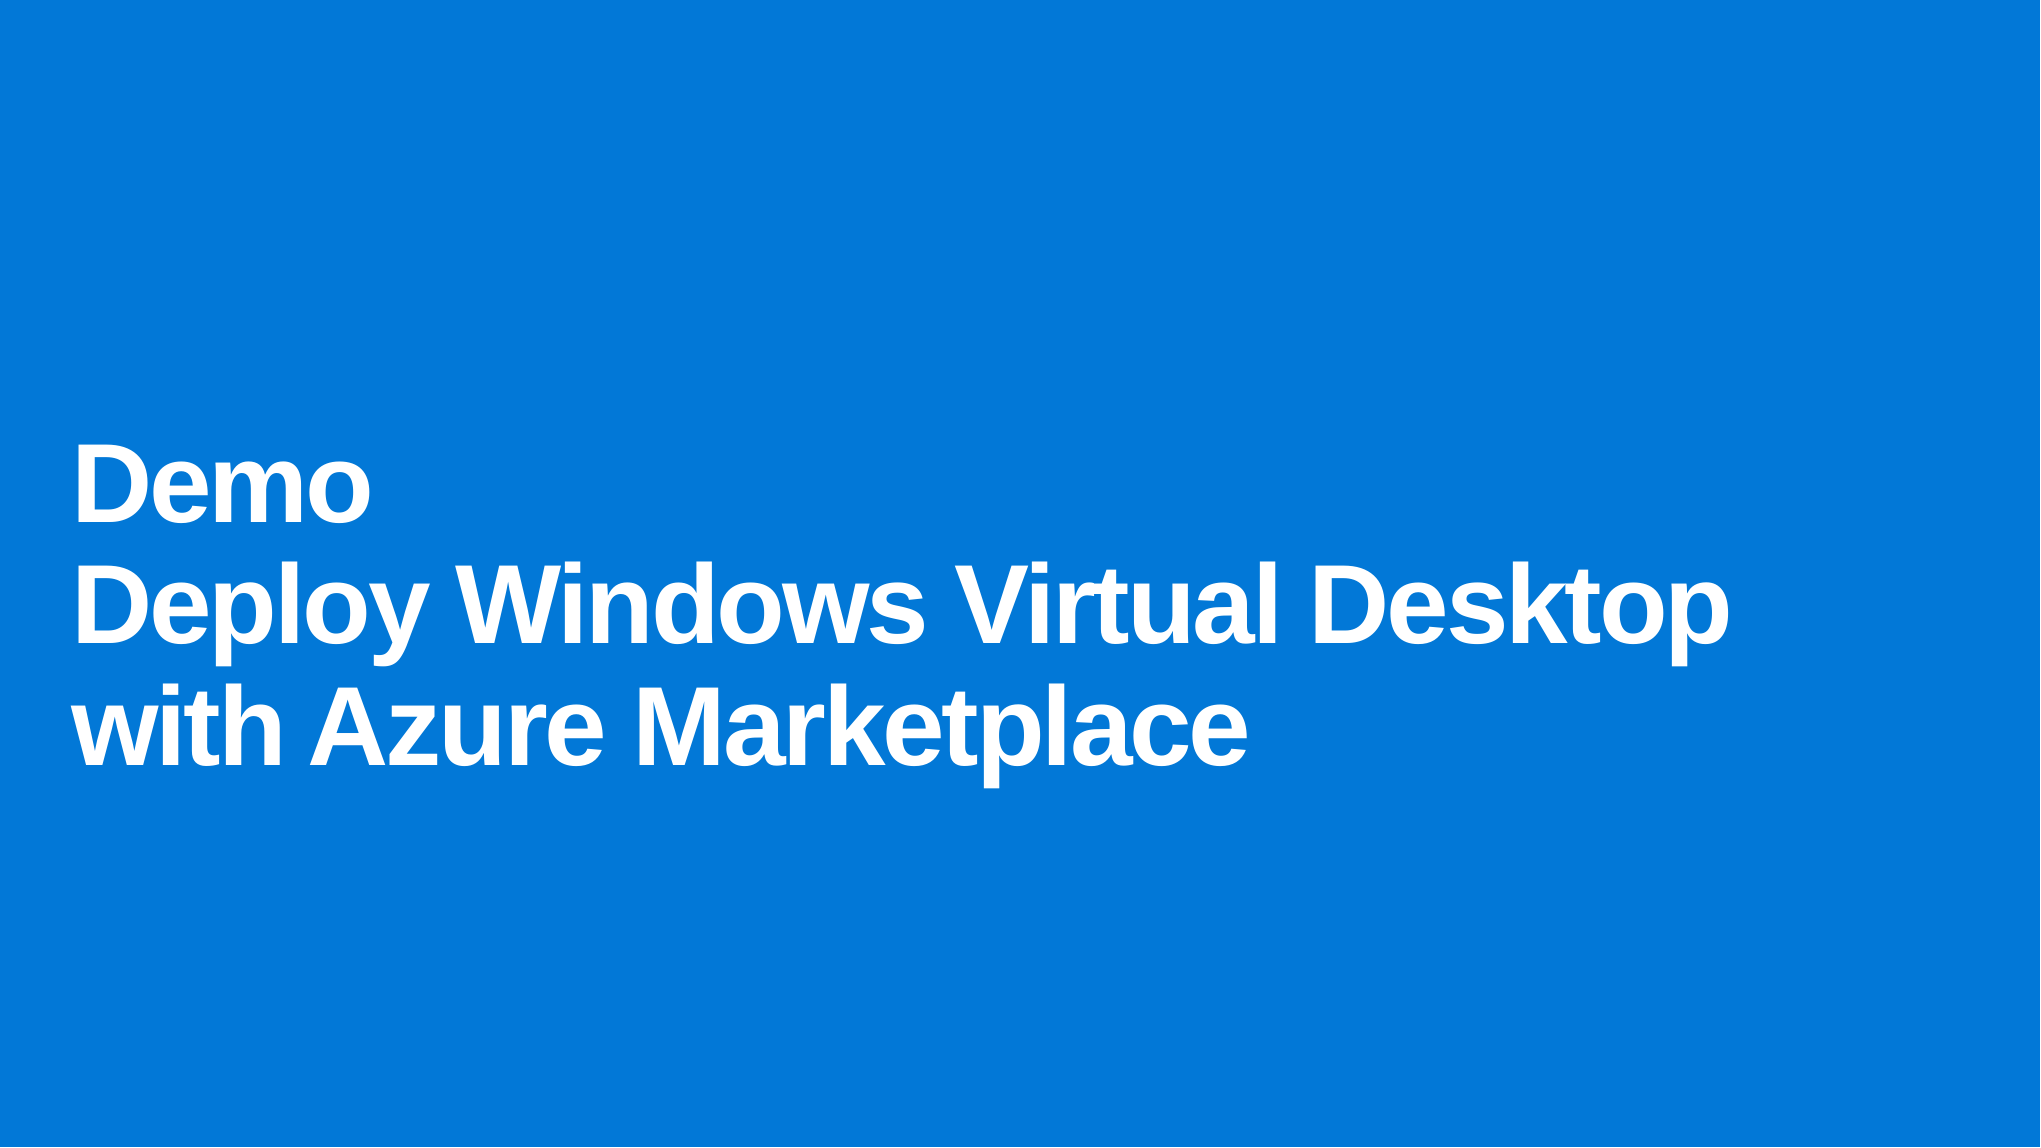

# Demo Deploy Windows Virtual Desktop with Azure Marketplace